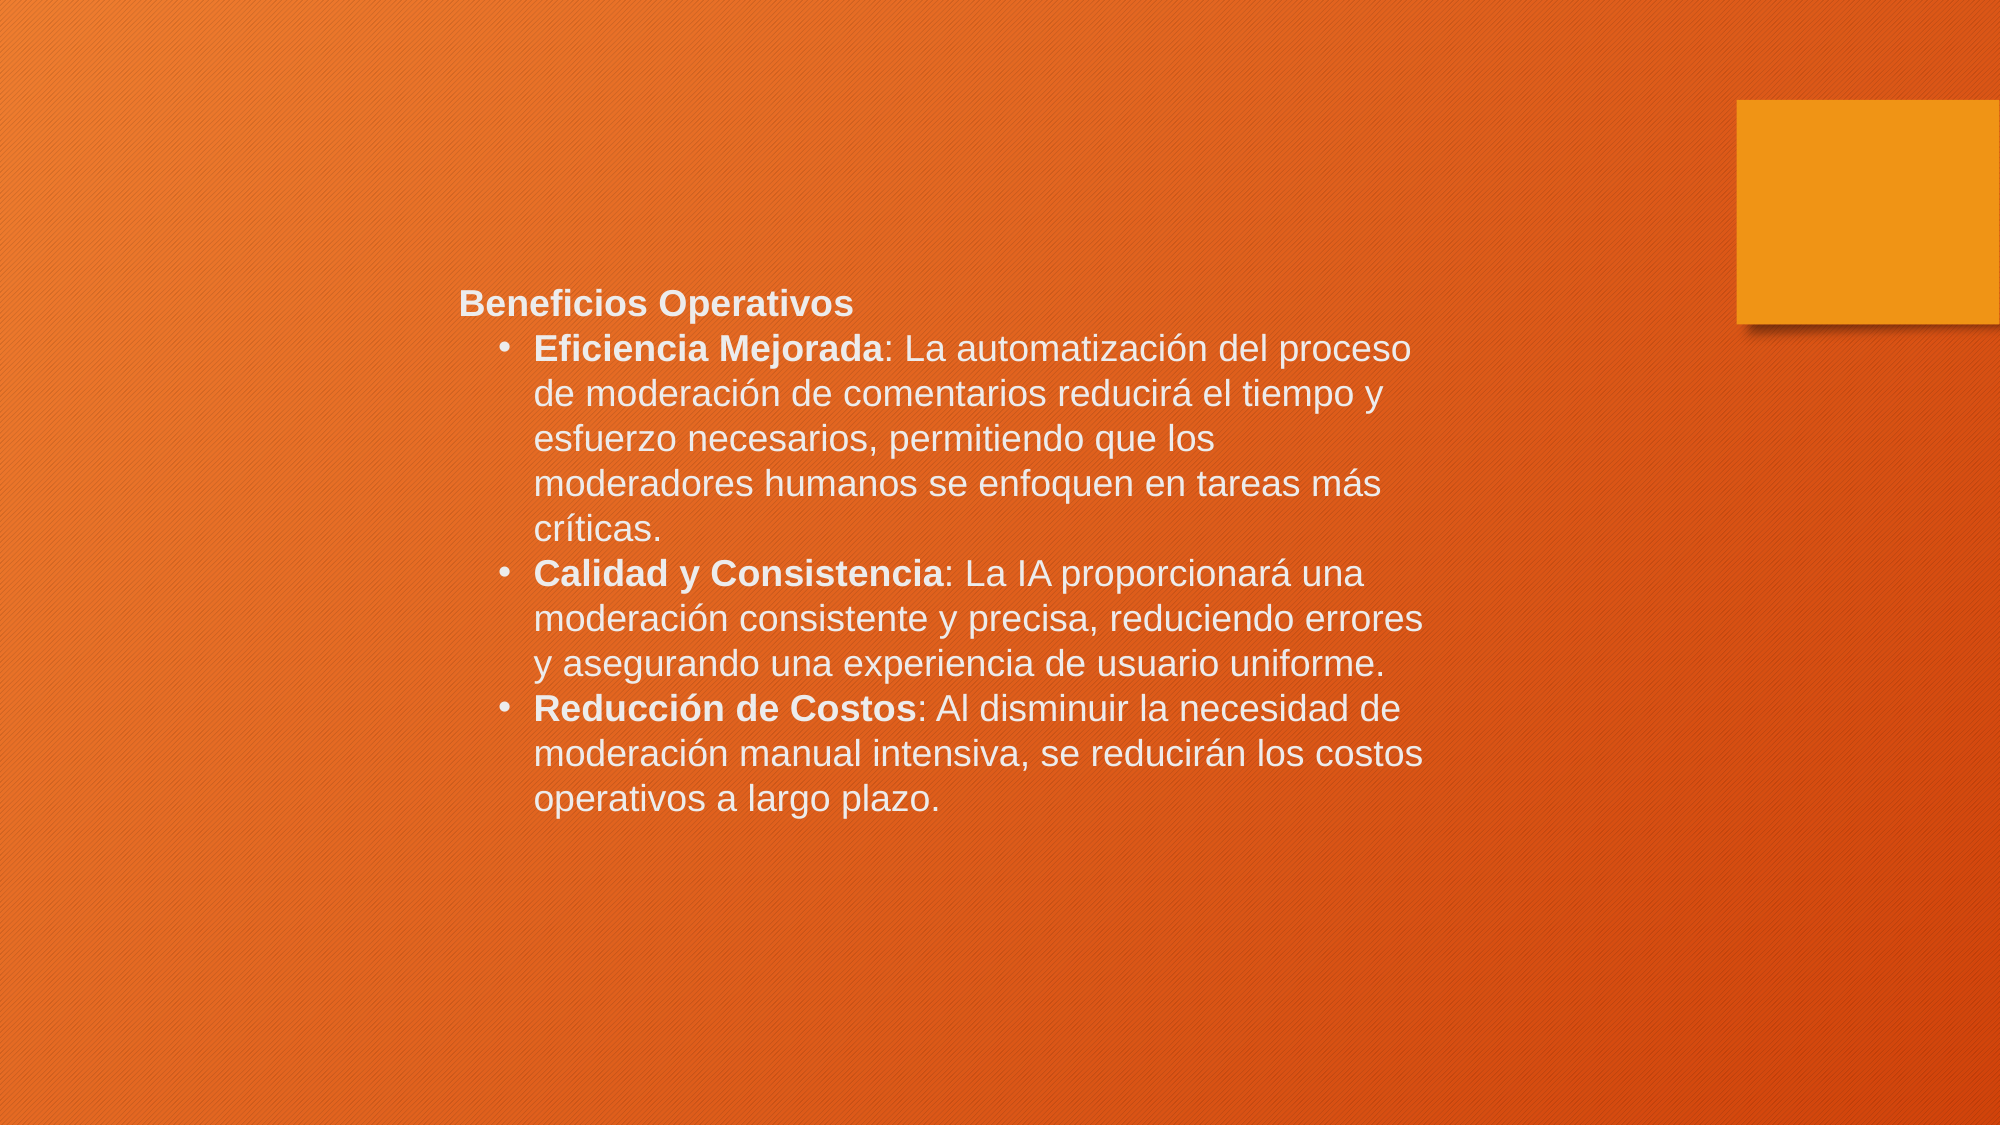

Beneficios Operativos
Eficiencia Mejorada: La automatización del proceso de moderación de comentarios reducirá el tiempo y esfuerzo necesarios, permitiendo que los moderadores humanos se enfoquen en tareas más críticas.
Calidad y Consistencia: La IA proporcionará una moderación consistente y precisa, reduciendo errores y asegurando una experiencia de usuario uniforme.
Reducción de Costos: Al disminuir la necesidad de moderación manual intensiva, se reducirán los costos operativos a largo plazo.